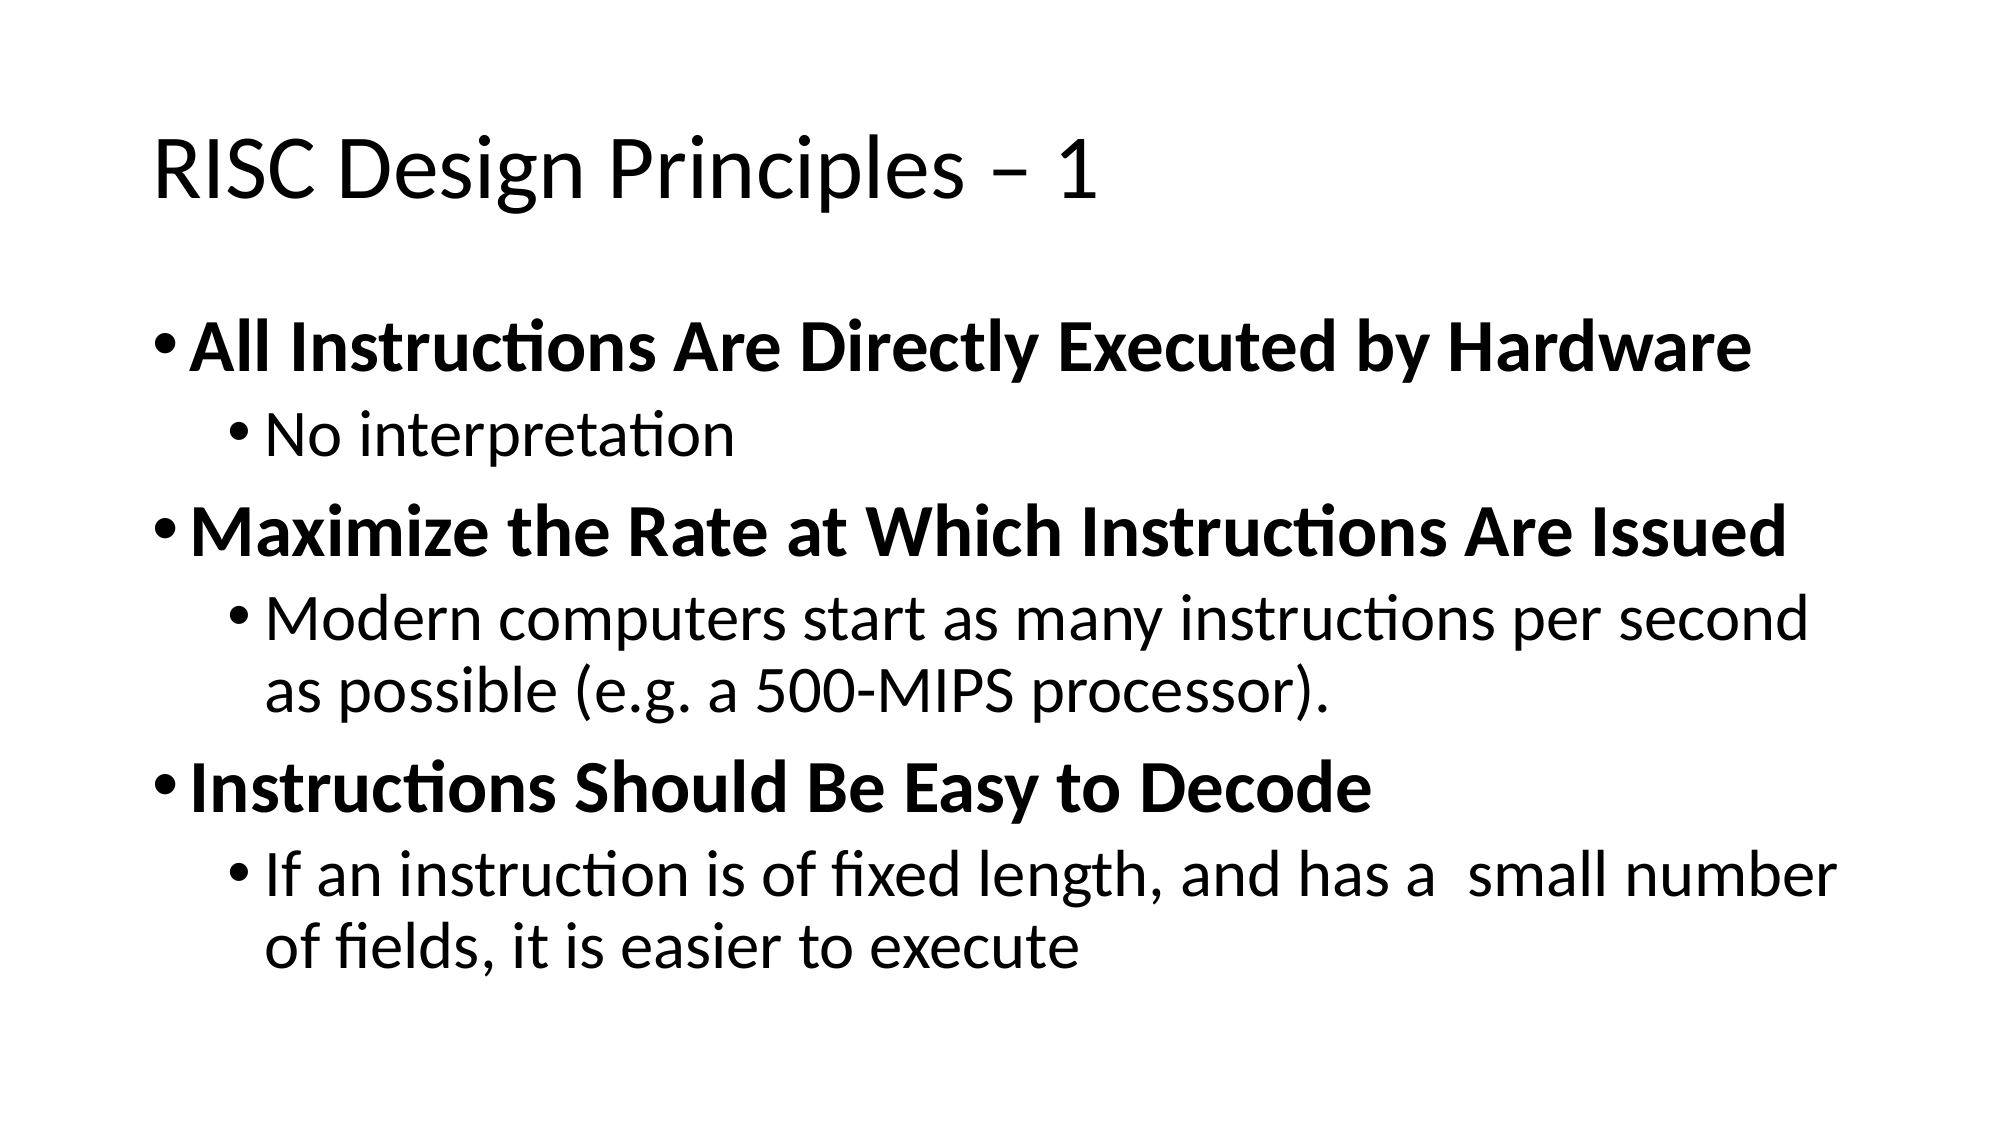

# RISC Design Principles – 1
All Instructions Are Directly Executed by Hardware
No interpretation
Maximize the Rate at Which Instructions Are Issued
Modern computers start as many instructions per second as possible (e.g. a 500-MIPS processor).
Instructions Should Be Easy to Decode
If an instruction is of fixed length, and has a  small number of fields, it is easier to execute